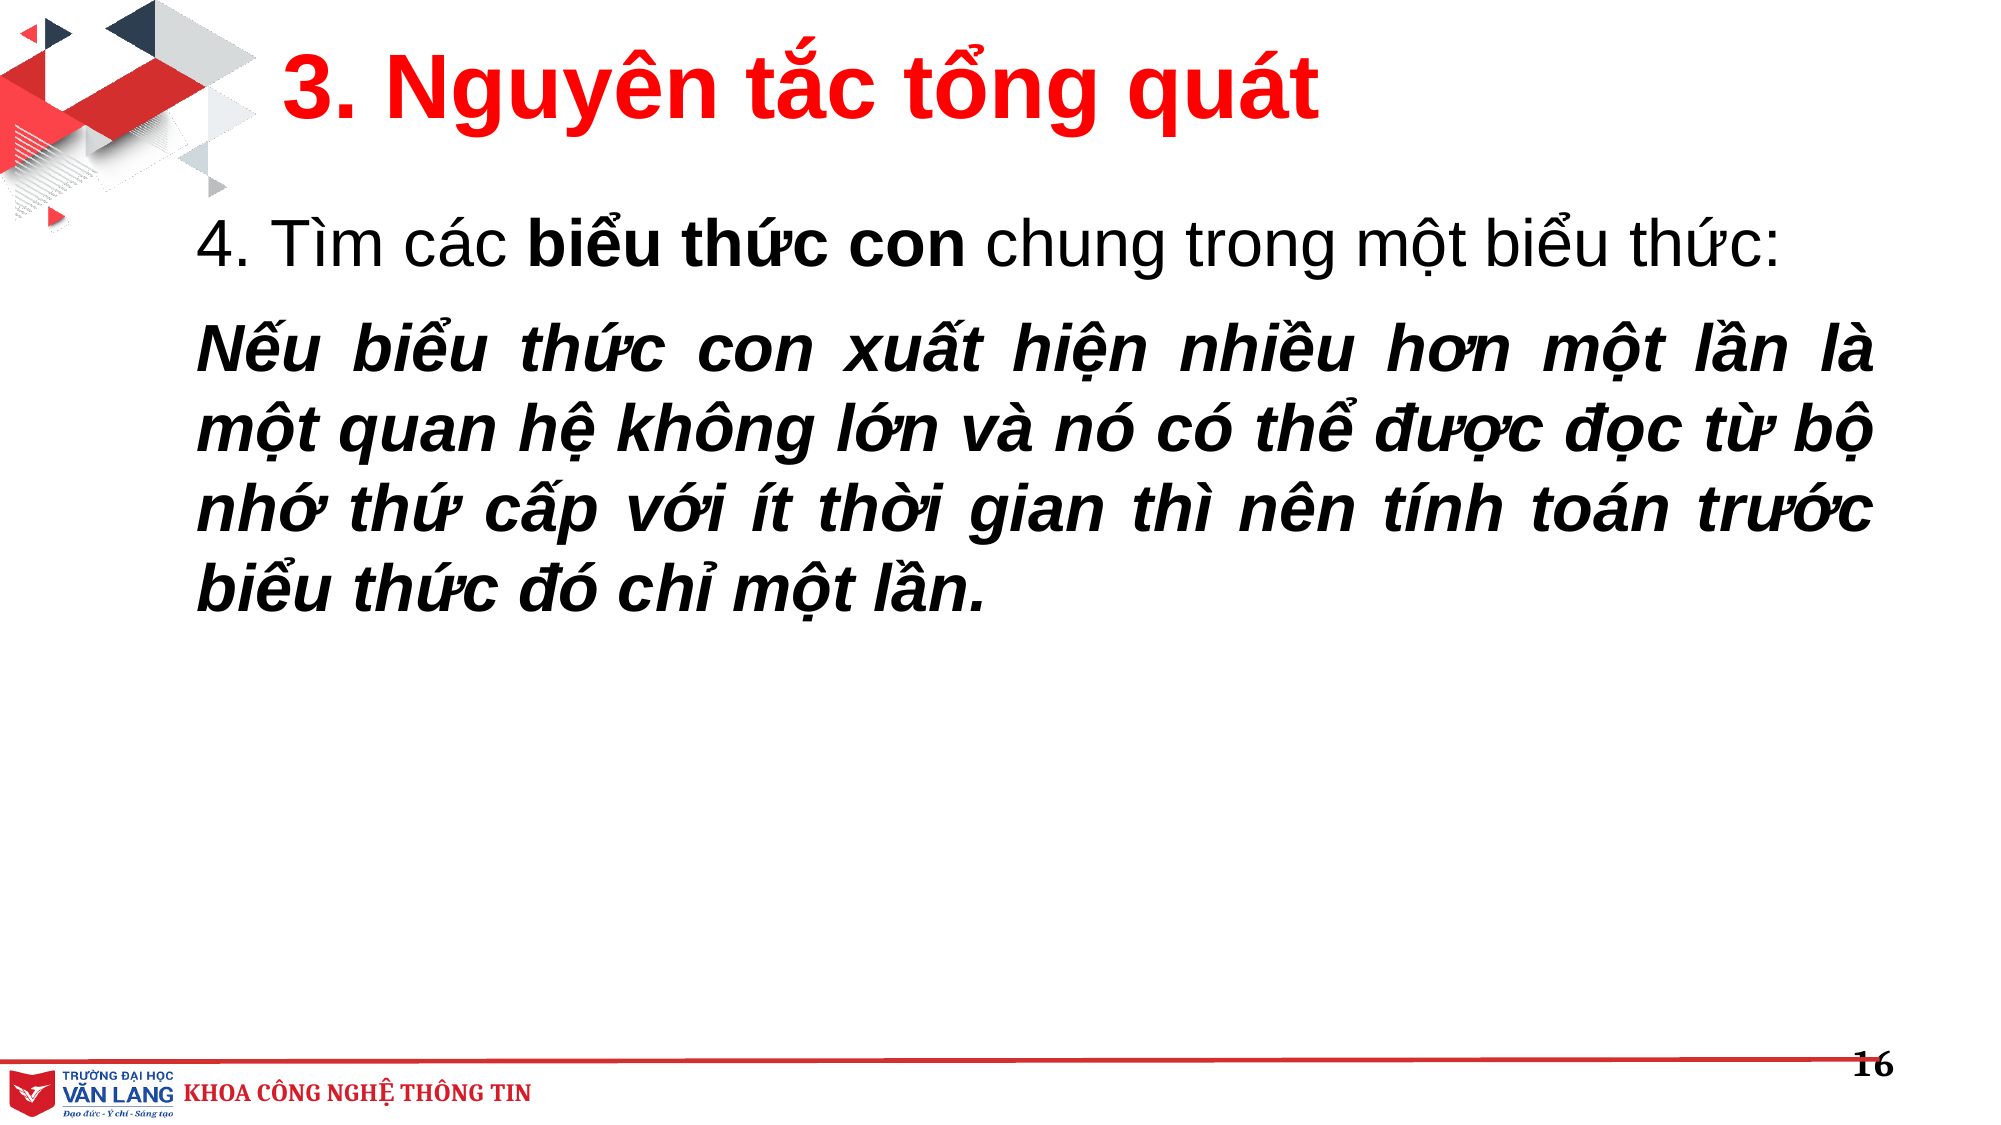

3. Nguyên tắc tổng quát

4. Tìm các biểu thức con chung trong một biểu thức:
Nếu biểu thức con xuất hiện nhiều hơn một lần là một quan hệ không lớn và nó có thể được đọc từ bộ nhớ thứ cấp với ít thời gian thì nên tính toán trước biểu thức đó chỉ một lần.